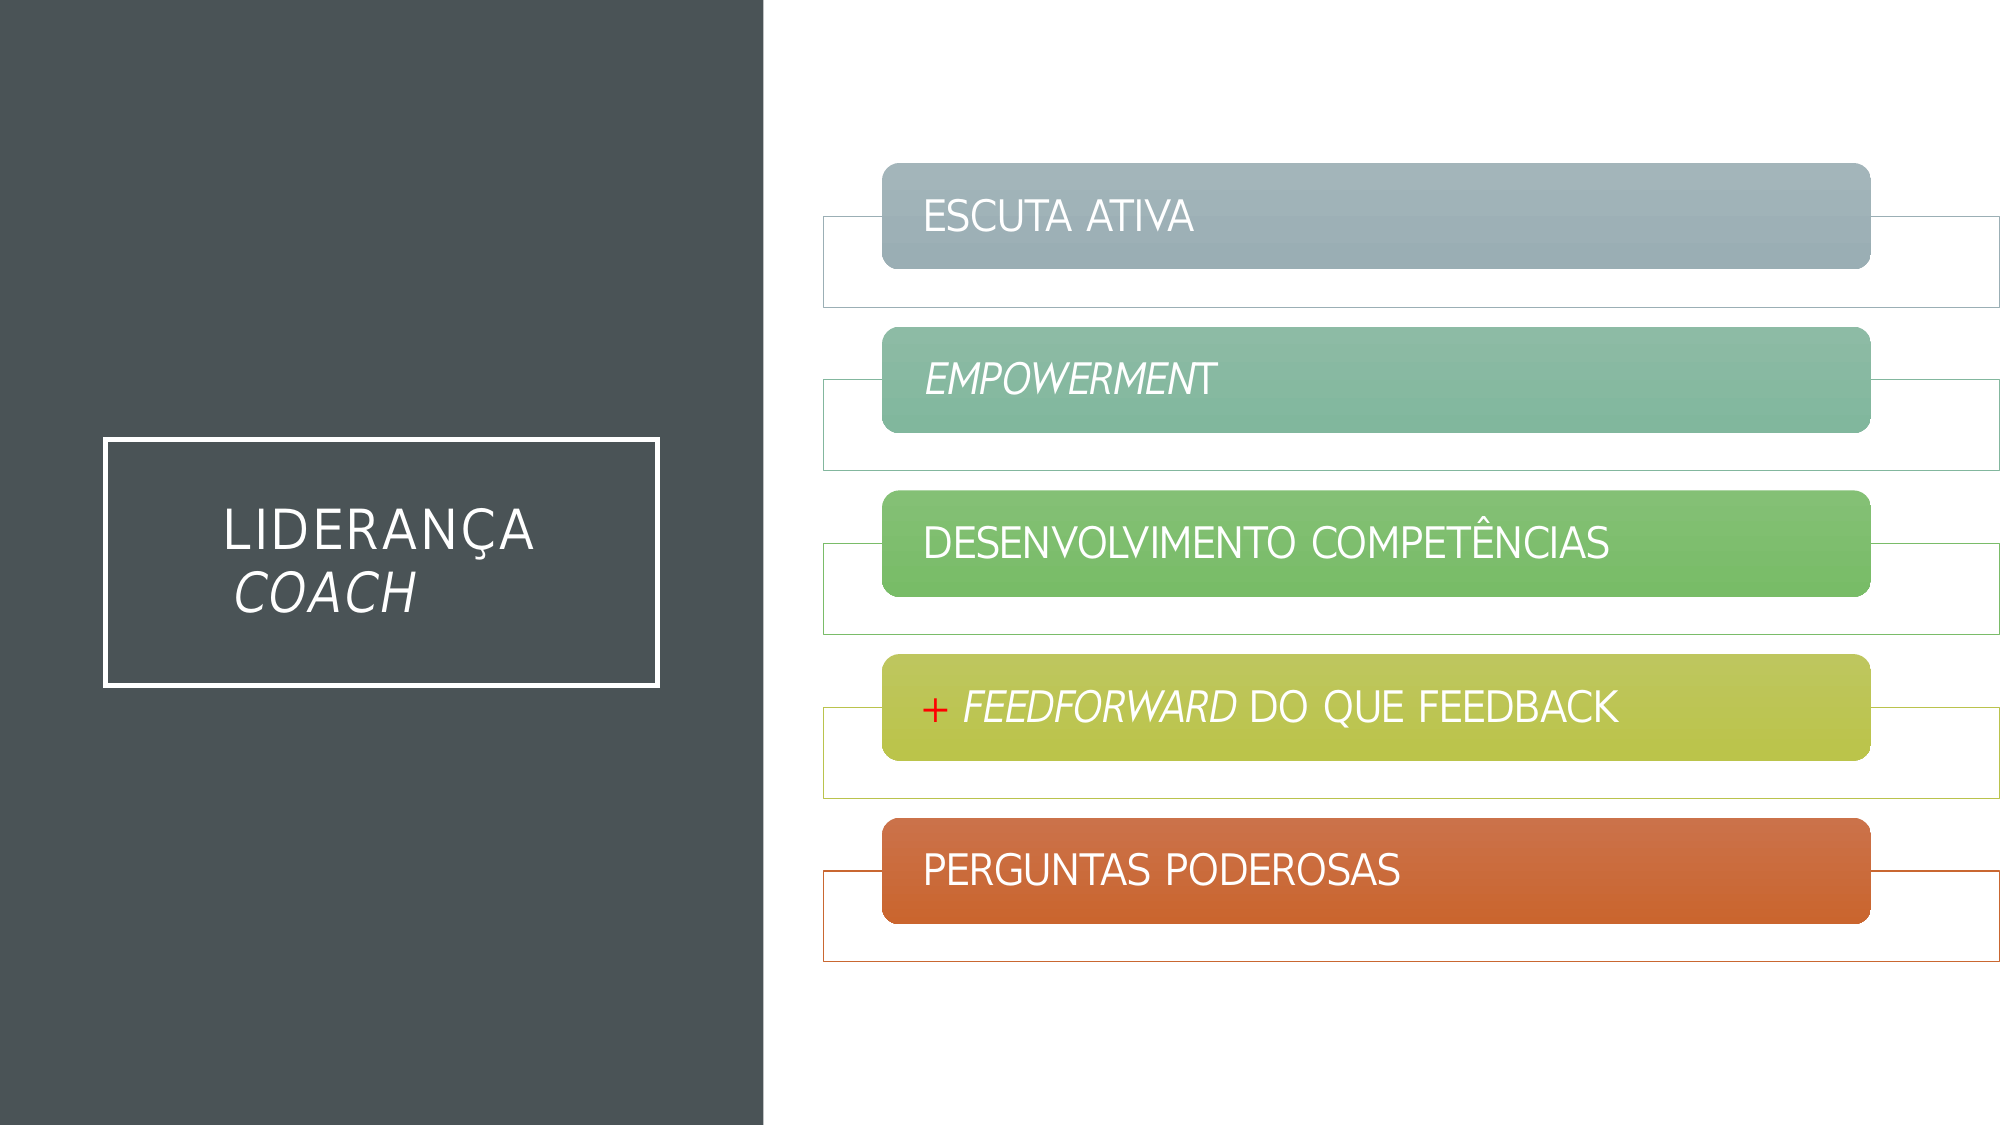

ESCUTA ATIVA
EMPOWERMENT
DESENVOLVIMENTO COMPETÊNCIAS
+ FEEDFORWARD DO QUE FEEDBACK
PERGUNTAS PODEROSAS
# LIDERANÇA COACH